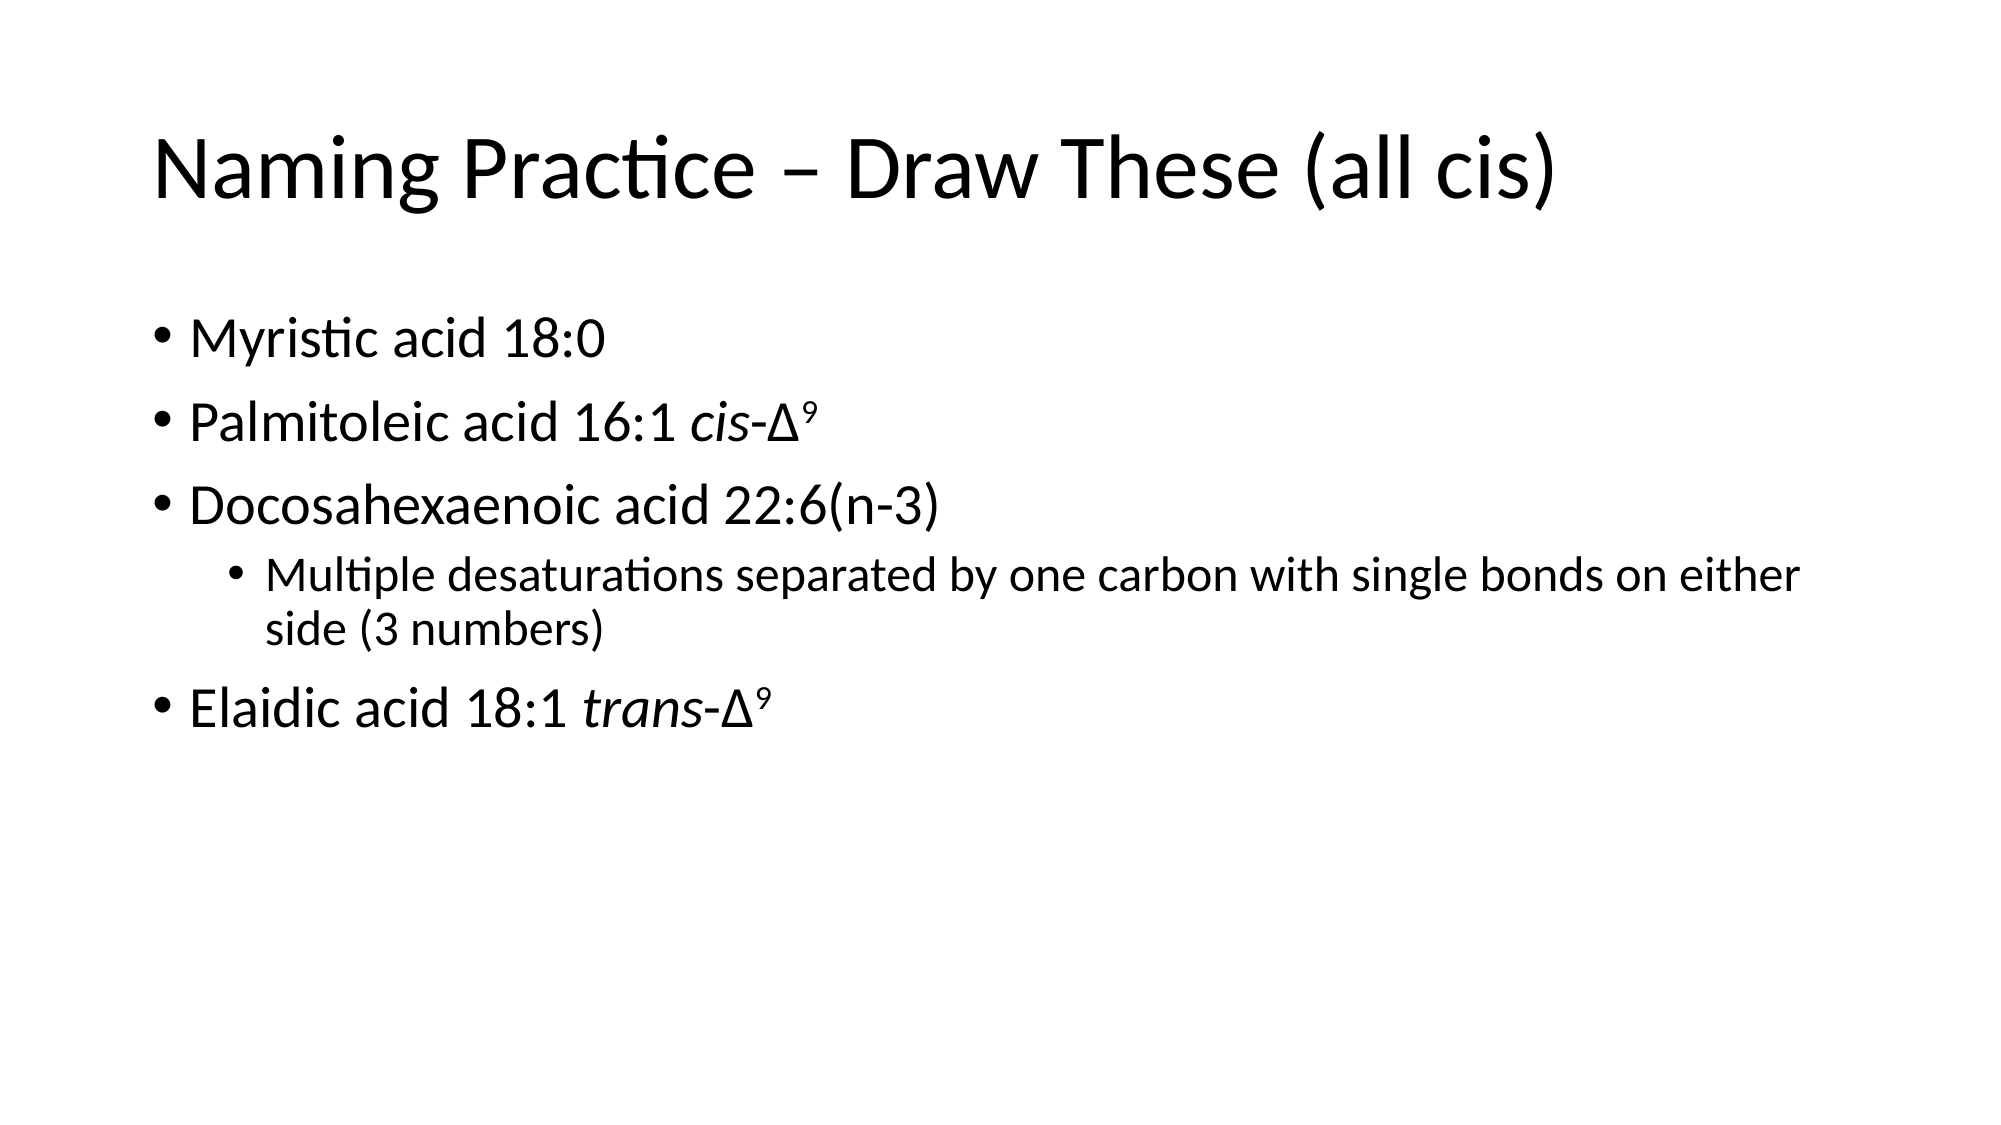

# Naming Practice – Draw These (all cis)
Myristic acid 18:0
Palmitoleic acid 16:1 cis-Δ9
Docosahexaenoic acid 22:6(n-3)
Multiple desaturations separated by one carbon with single bonds on either side (3 numbers)
Elaidic acid 18:1 trans-Δ9